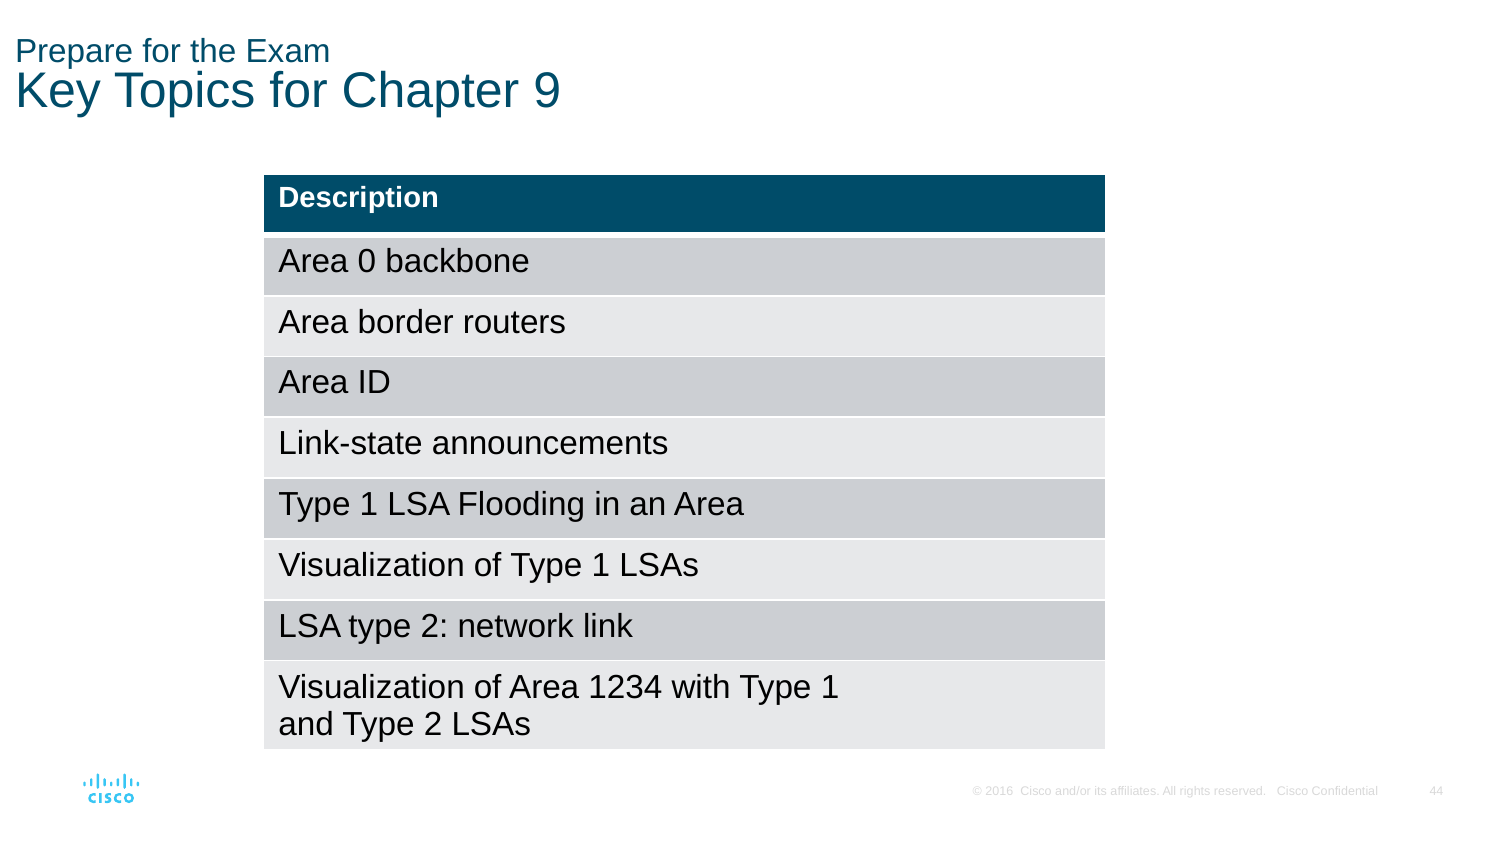

# Prepare for the Exam Key Topics for Chapter 9
| Description |
| --- |
| Area 0 backbone |
| Area border routers |
| Area ID |
| Link-state announcements |
| Type 1 LSA Flooding in an Area |
| Visualization of Type 1 LSAs |
| LSA type 2: network link |
| Visualization of Area 1234 with Type 1 and Type 2 LSAs |